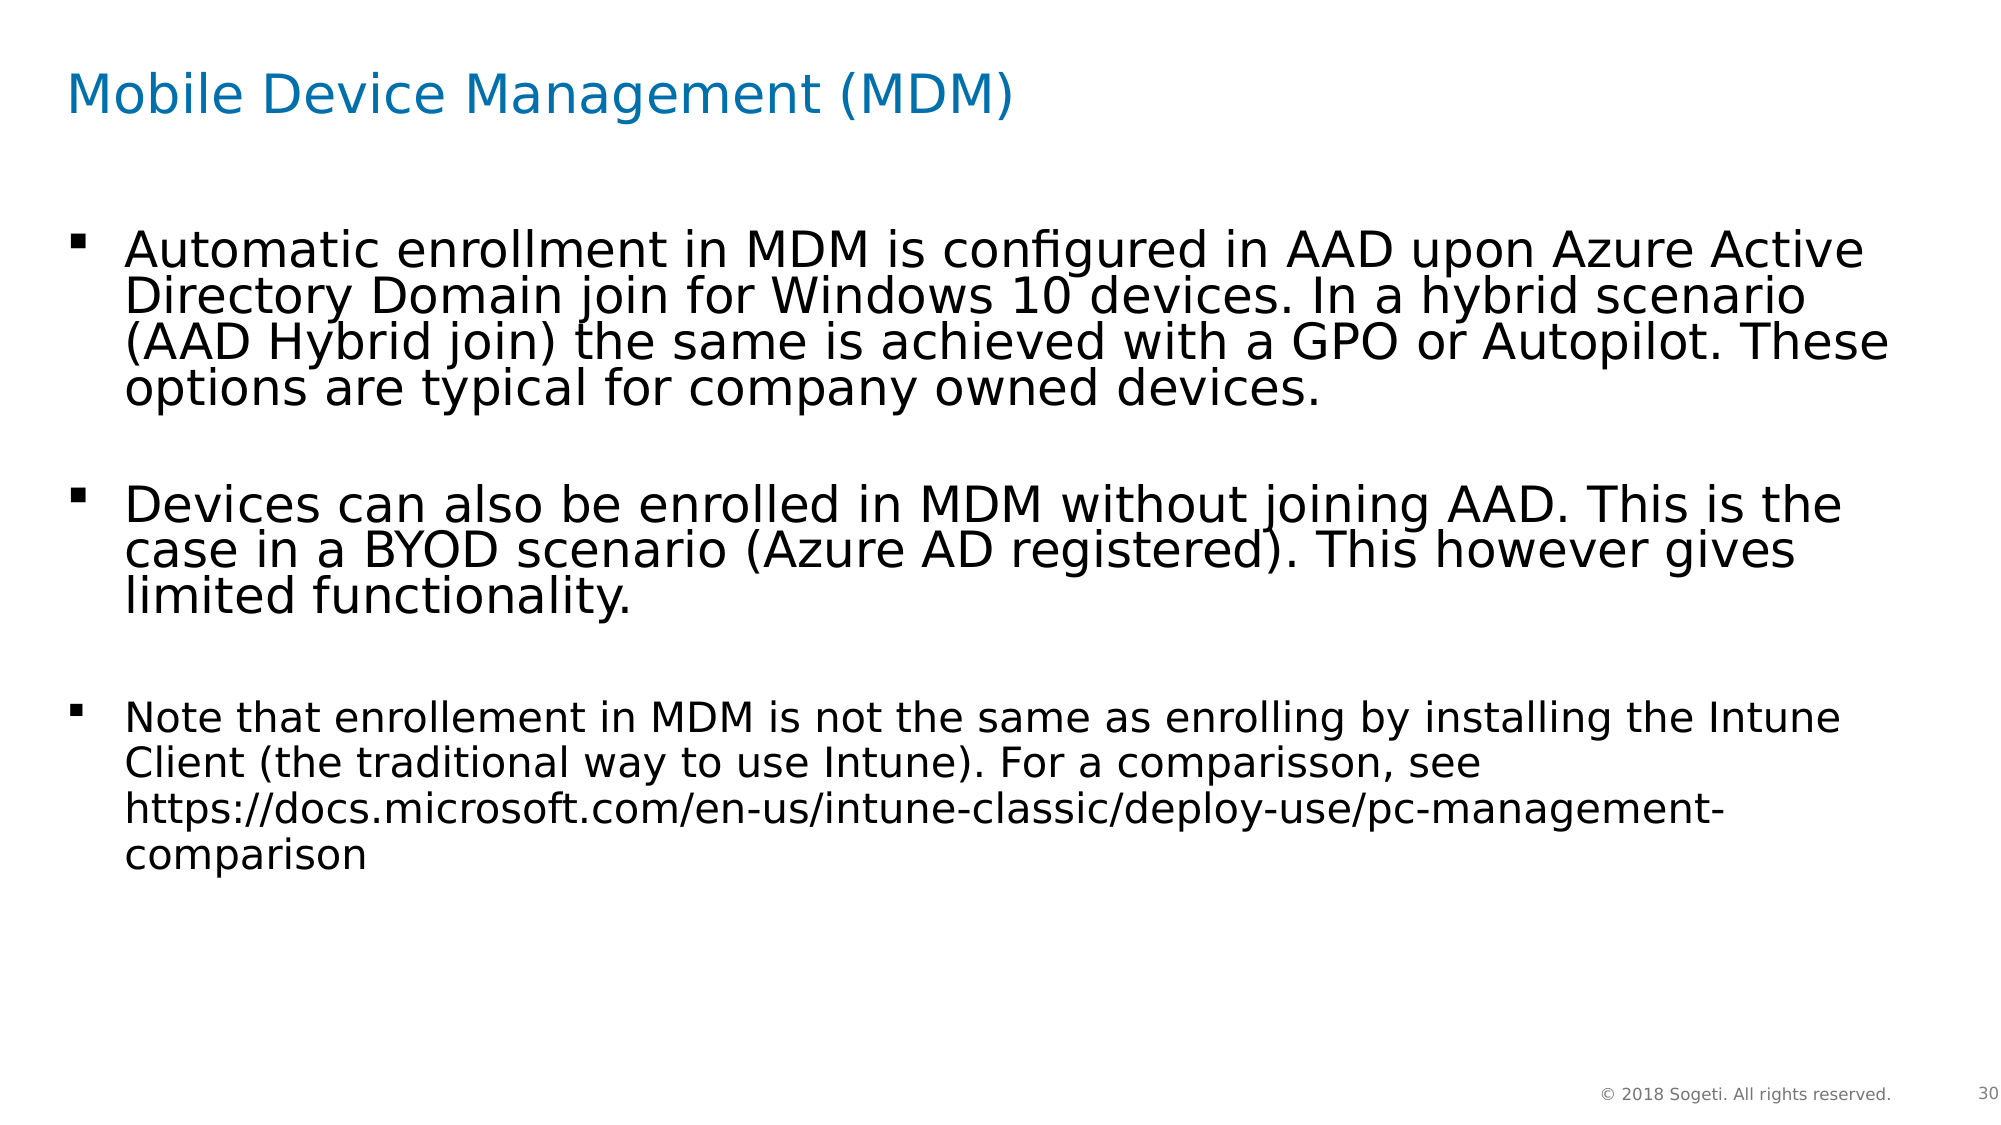

# Mobile Device Management (MDM)
Automatic enrollment in MDM is configured in AAD upon Azure Active Directory Domain join for Windows 10 devices. In a hybrid scenario (AAD Hybrid join) the same is achieved with a GPO or Autopilot. These options are typical for company owned devices.

Devices can also be enrolled in MDM without joining AAD. This is the case in a BYOD scenario (Azure AD registered). This however gives limited functionality.

Note that enrollement in MDM is not the same as enrolling by installing the Intune Client (the traditional way to use Intune). For a comparisson, see https://docs.microsoft.com/en-us/intune-classic/deploy-use/pc-management-comparison